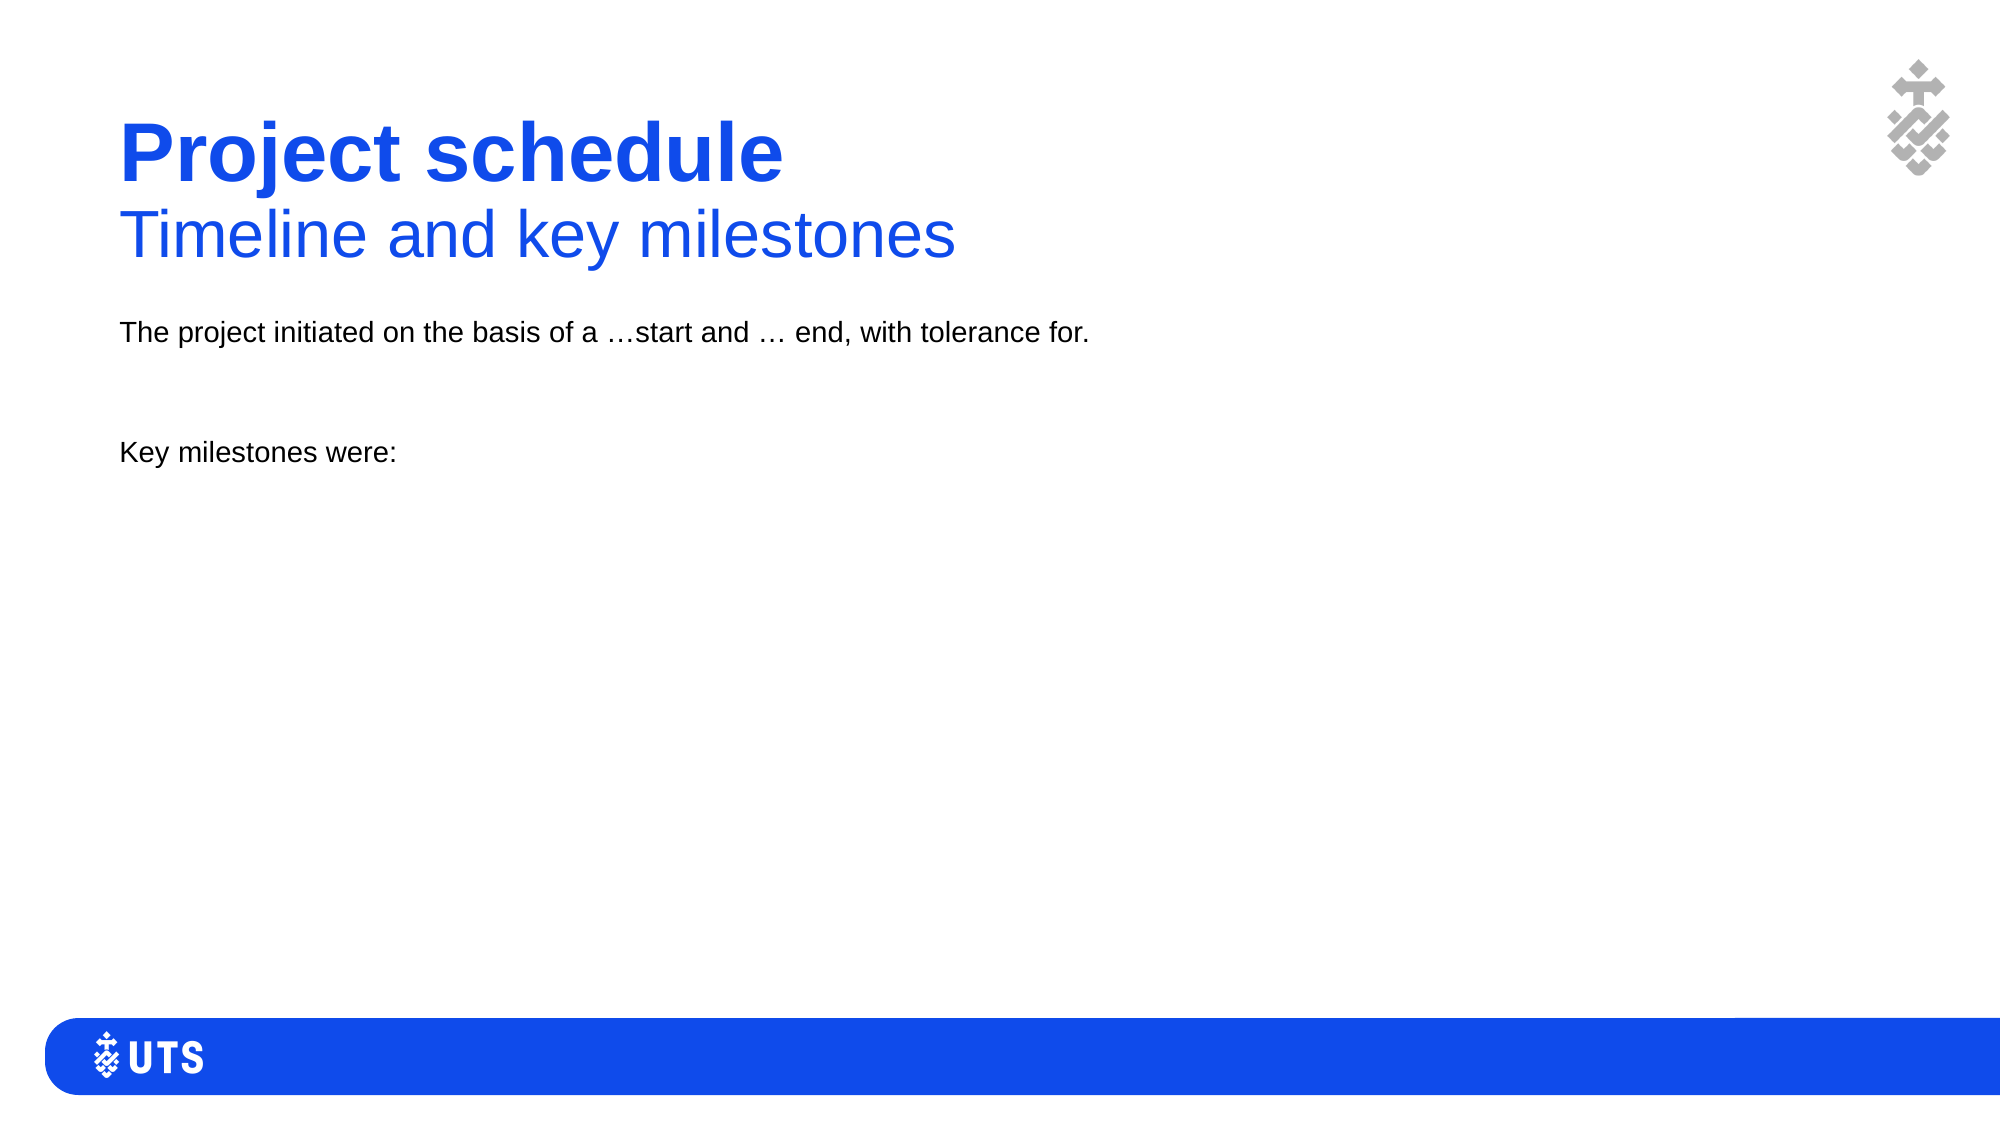

# Project schedule Timeline and key milestones
The project initiated on the basis of a …start and … end, with tolerance for.

Key milestones were: